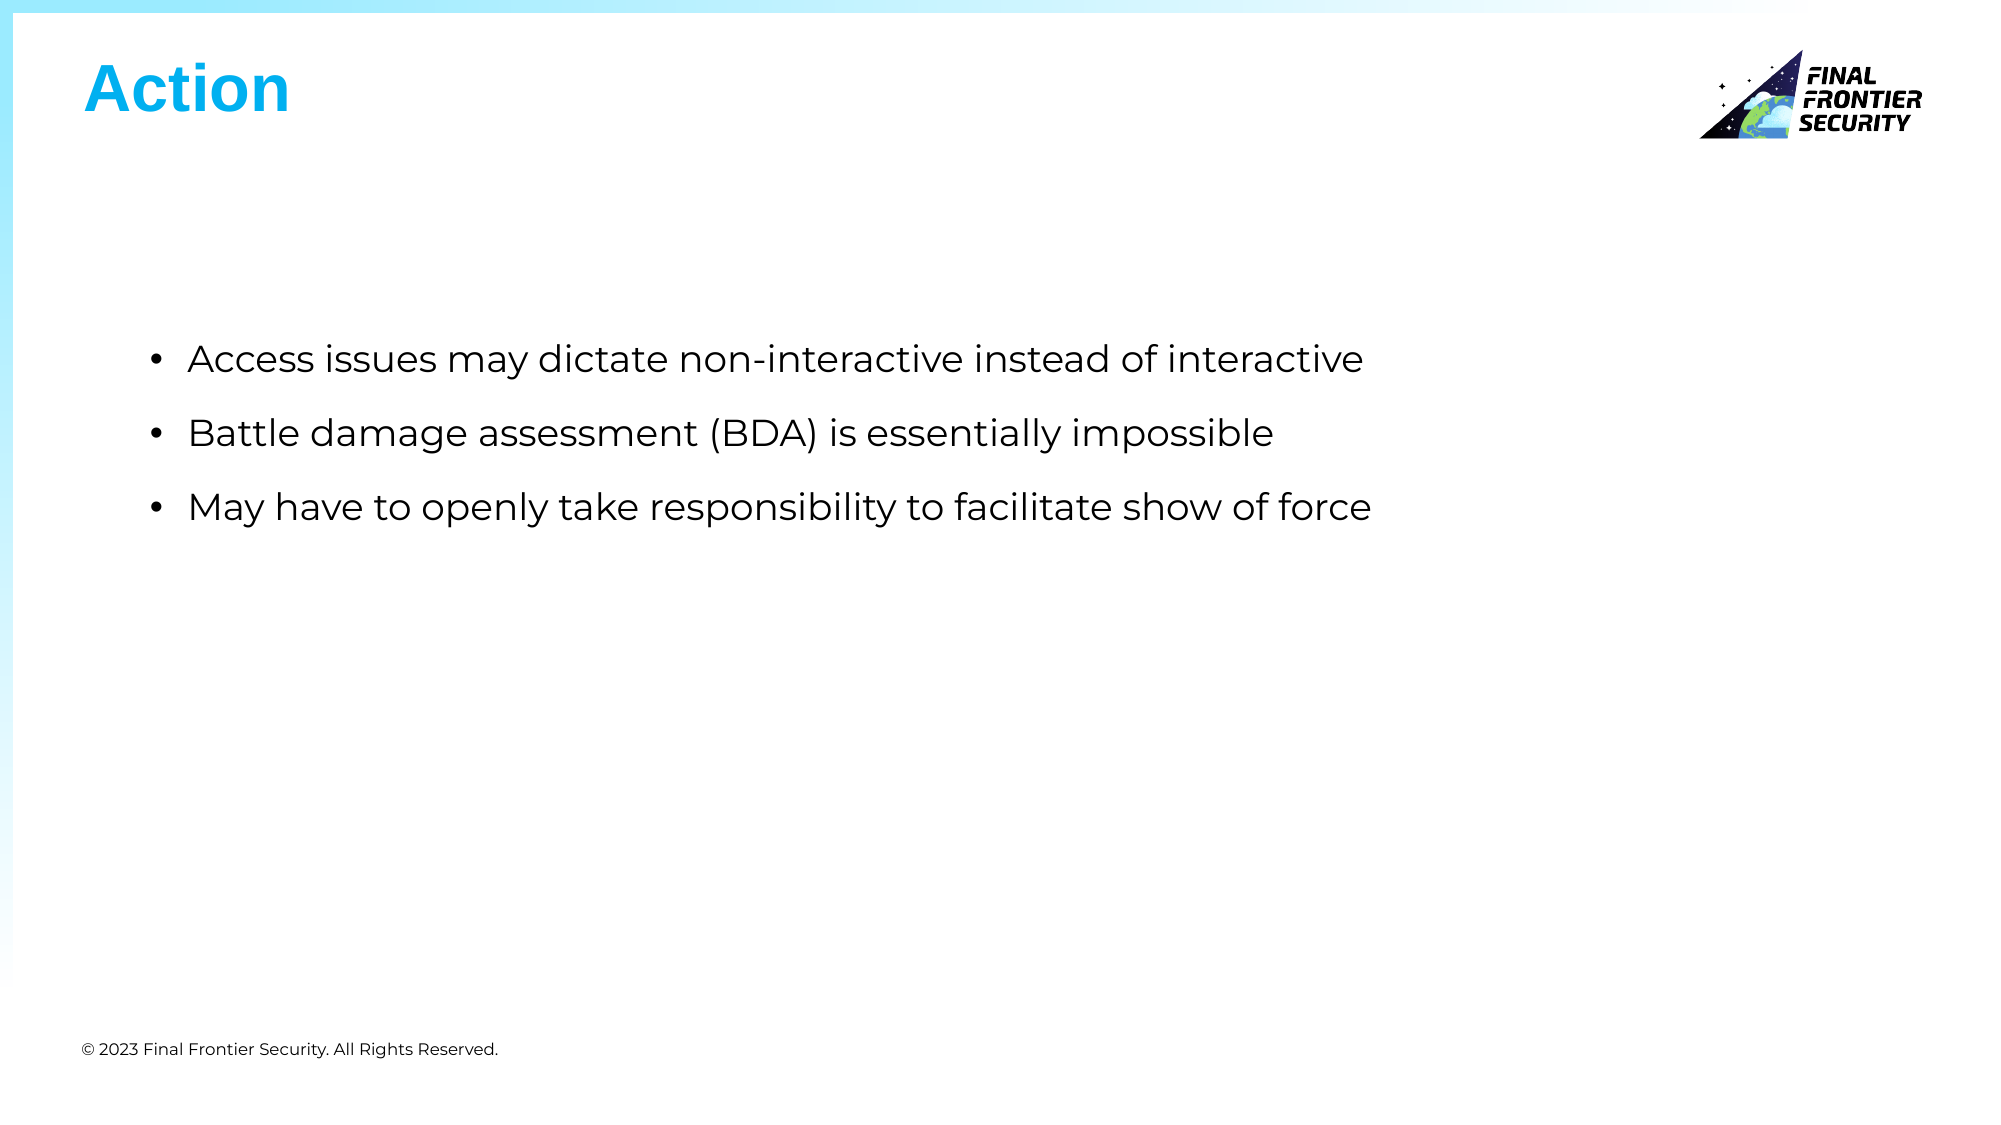

# Action
Access issues may dictate non-interactive instead of interactive
Battle damage assessment (BDA) is essentially impossible
May have to openly take responsibility to facilitate show of force